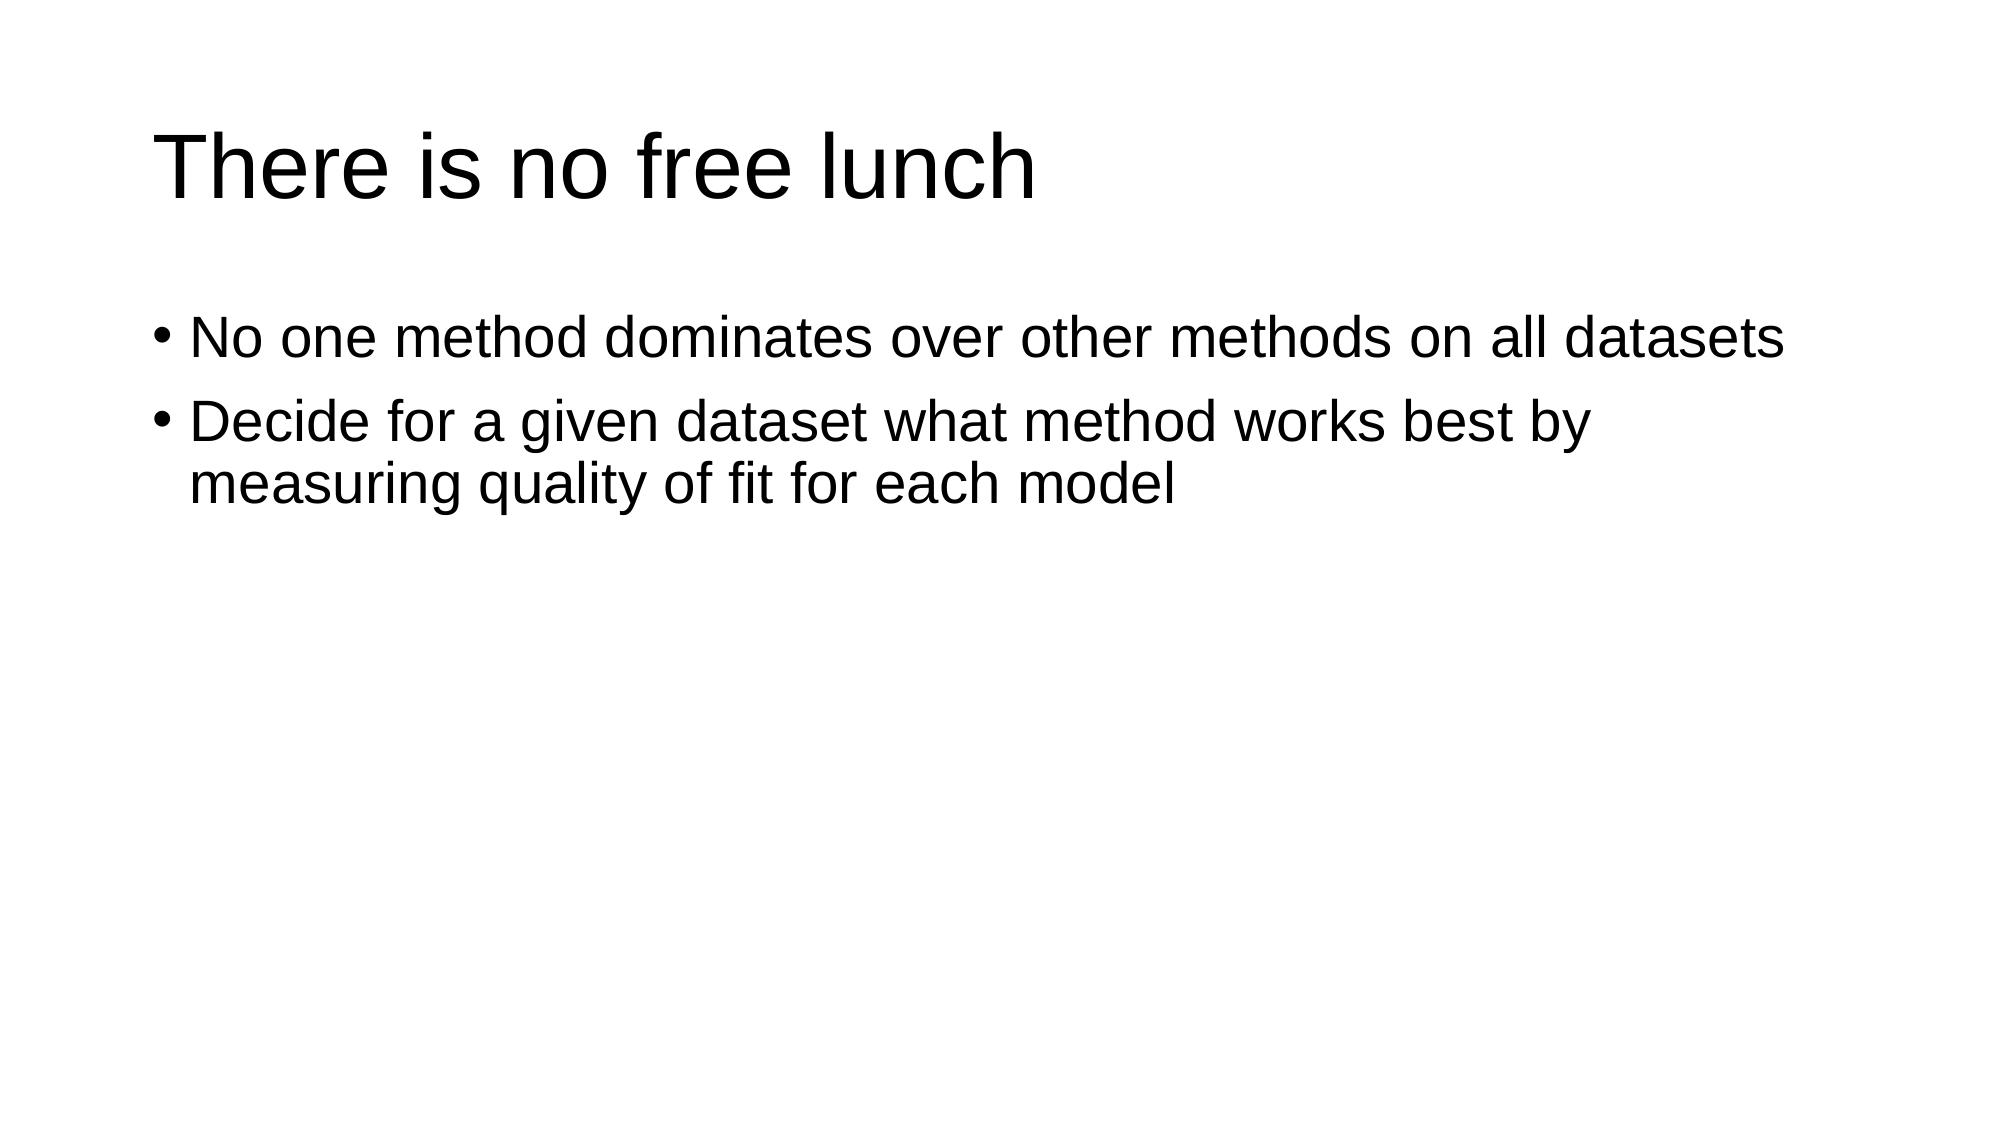

# There is no free lunch
No one method dominates over other methods on all datasets
Decide for a given dataset what method works best by measuring quality of fit for each model